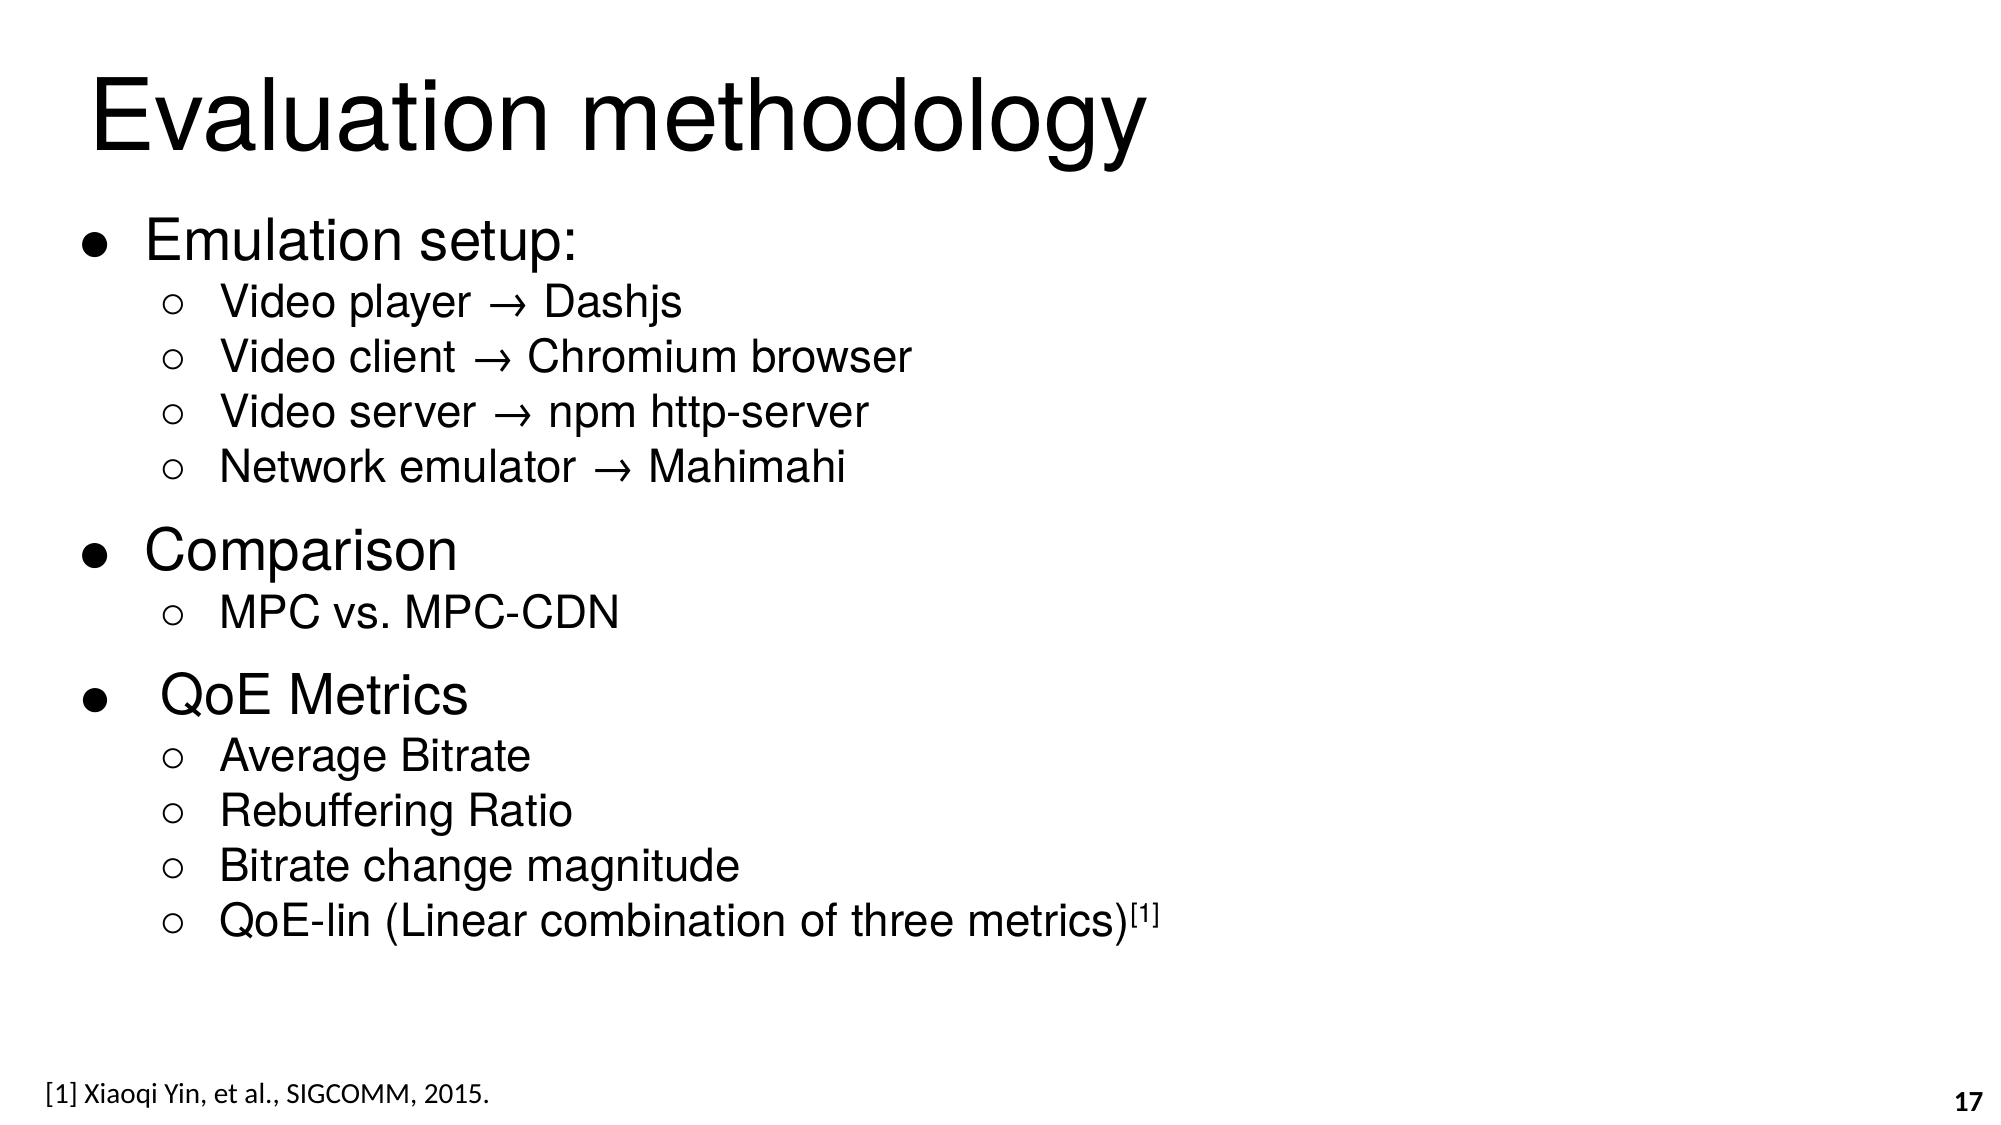

Evaluation methodology
Emulation setup:
Video player → Dashjs
Video client → Chromium browser
Video server → npm http-server
Network emulator → Mahimahi
Comparison
MPC vs. MPC-CDN
 QoE Metrics
Average Bitrate
Rebuffering Ratio
Bitrate change magnitude
QoE-lin (Linear combination of three metrics)[1]
[1] Xiaoqi Yin, et al., SIGCOMM, 2015.
17